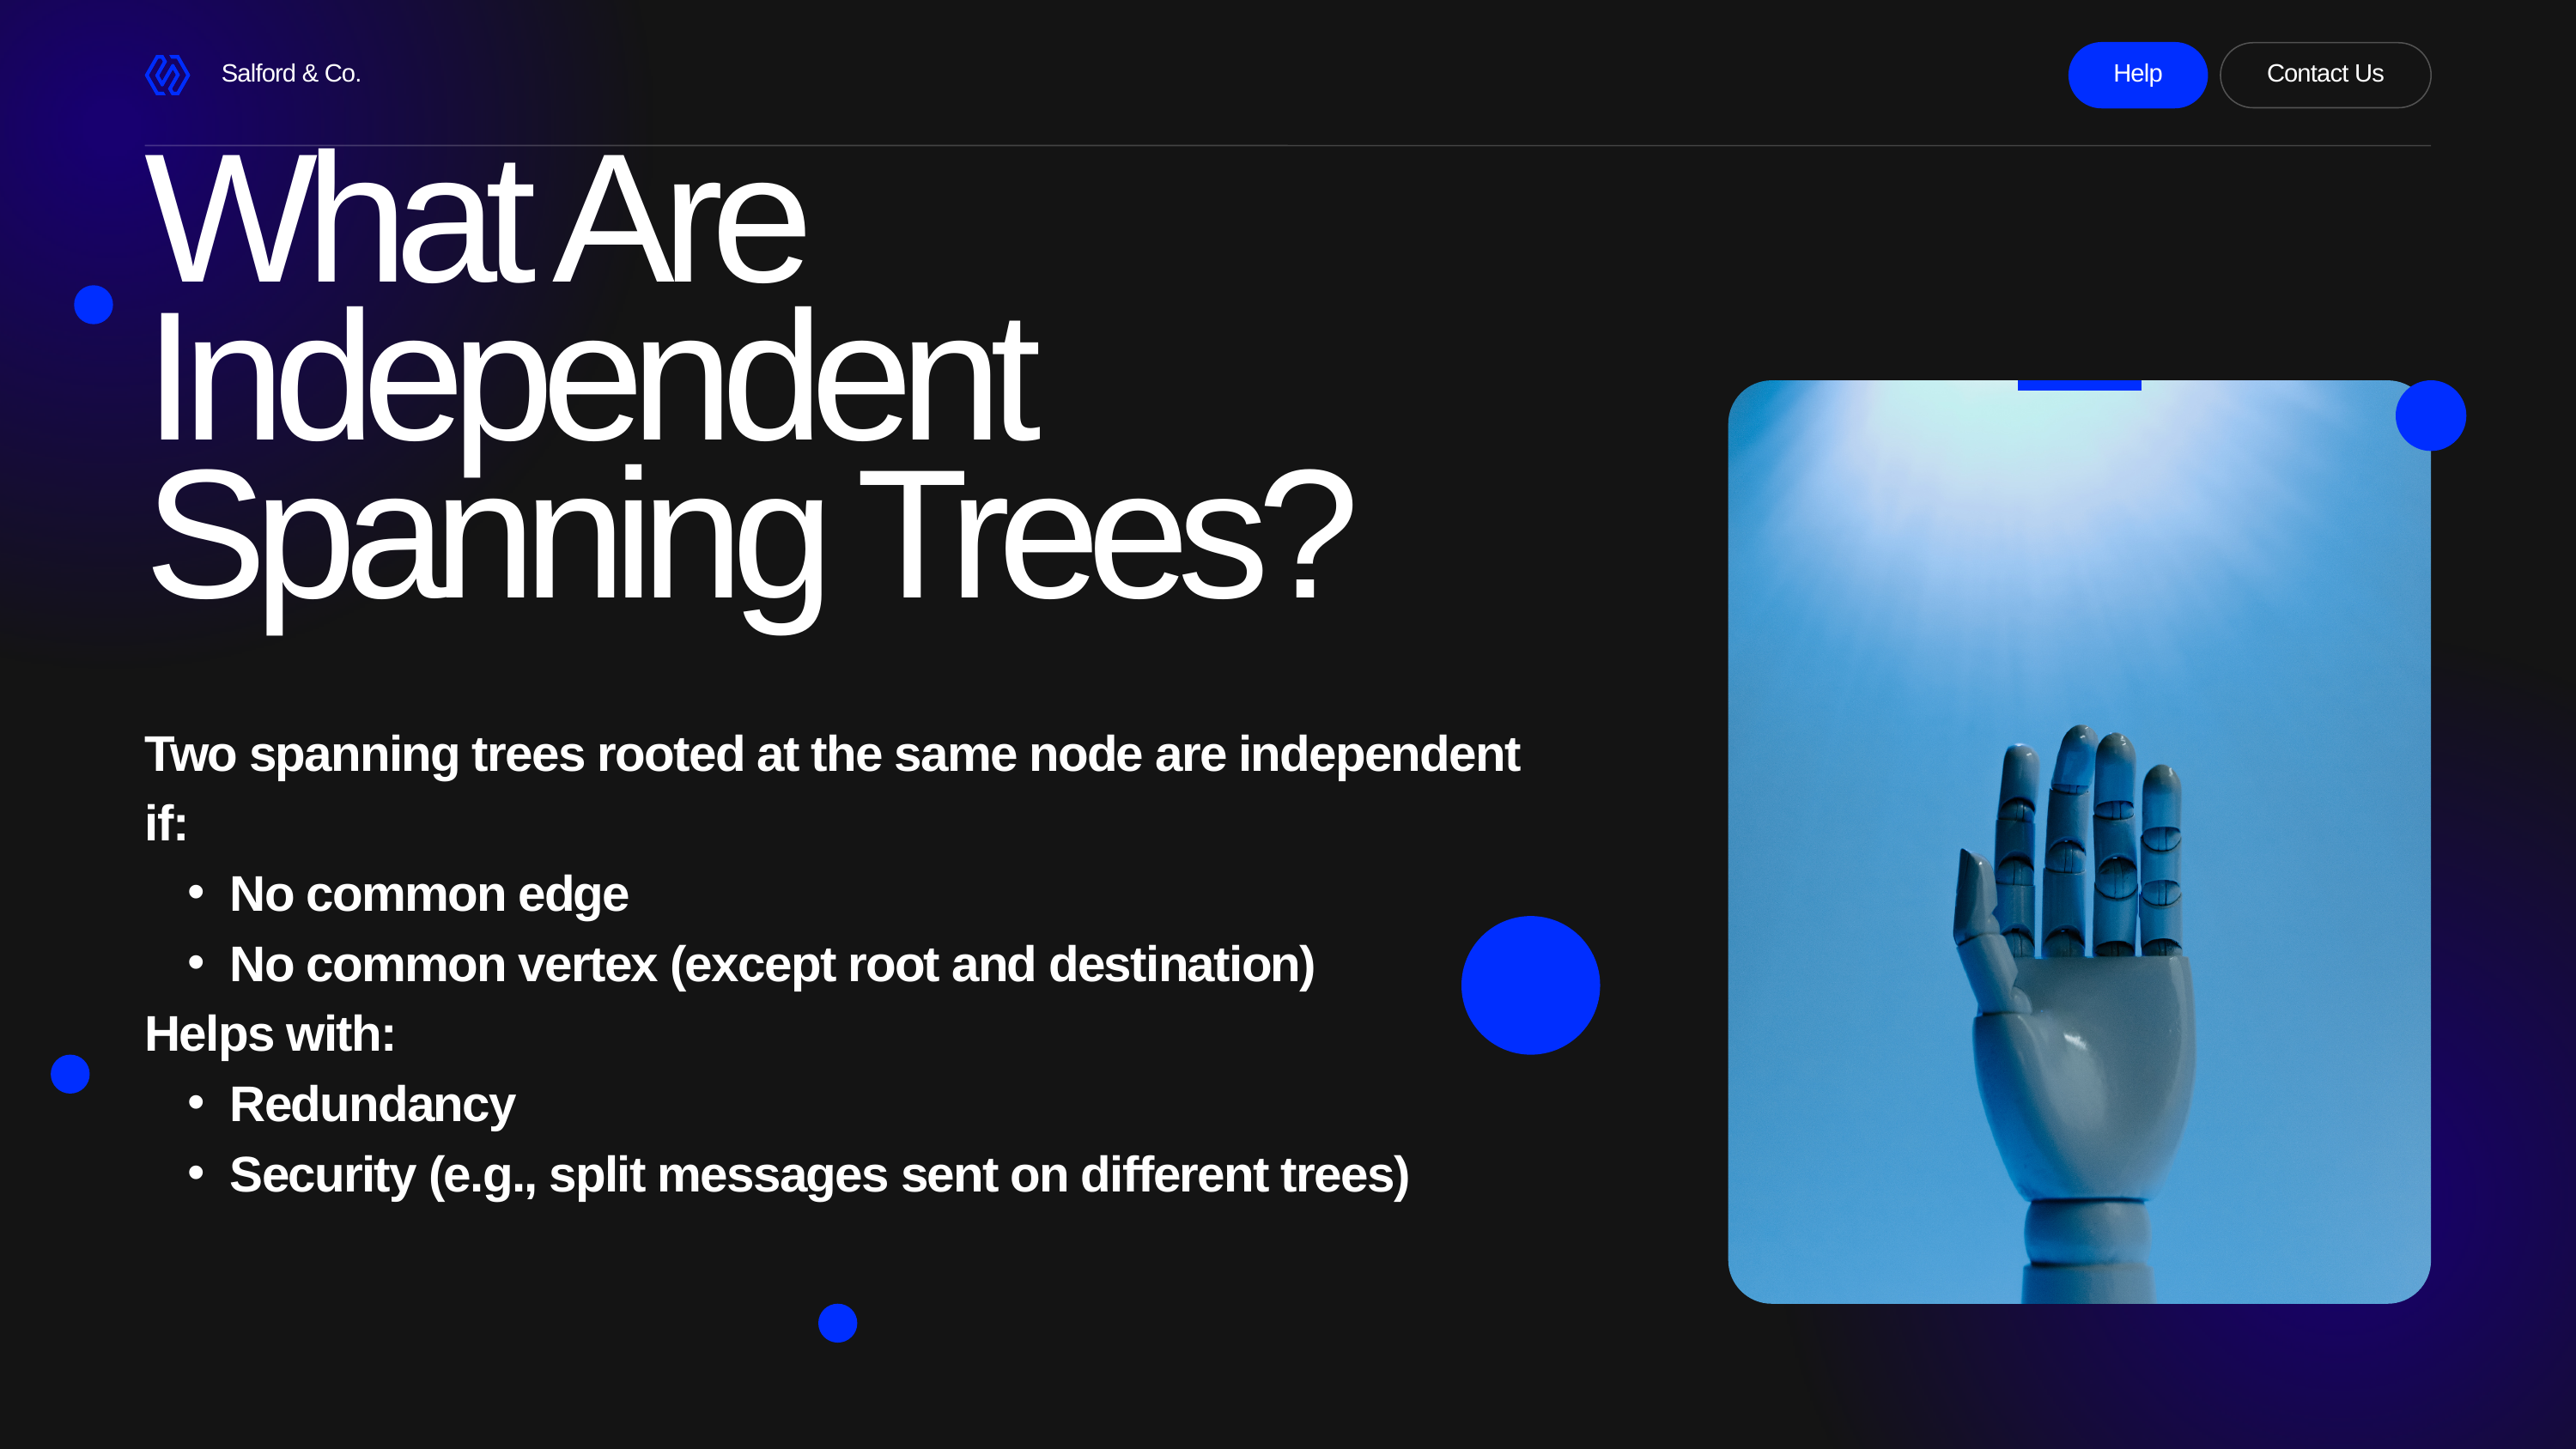

Salford & Co.
Help
Contact Us

What Are Independent Spanning Trees?

Two spanning trees rooted at the same node are independent if:
No common edge
No common vertex (except root and destination)
Helps with:
Redundancy
Security (e.g., split messages sent on different trees)